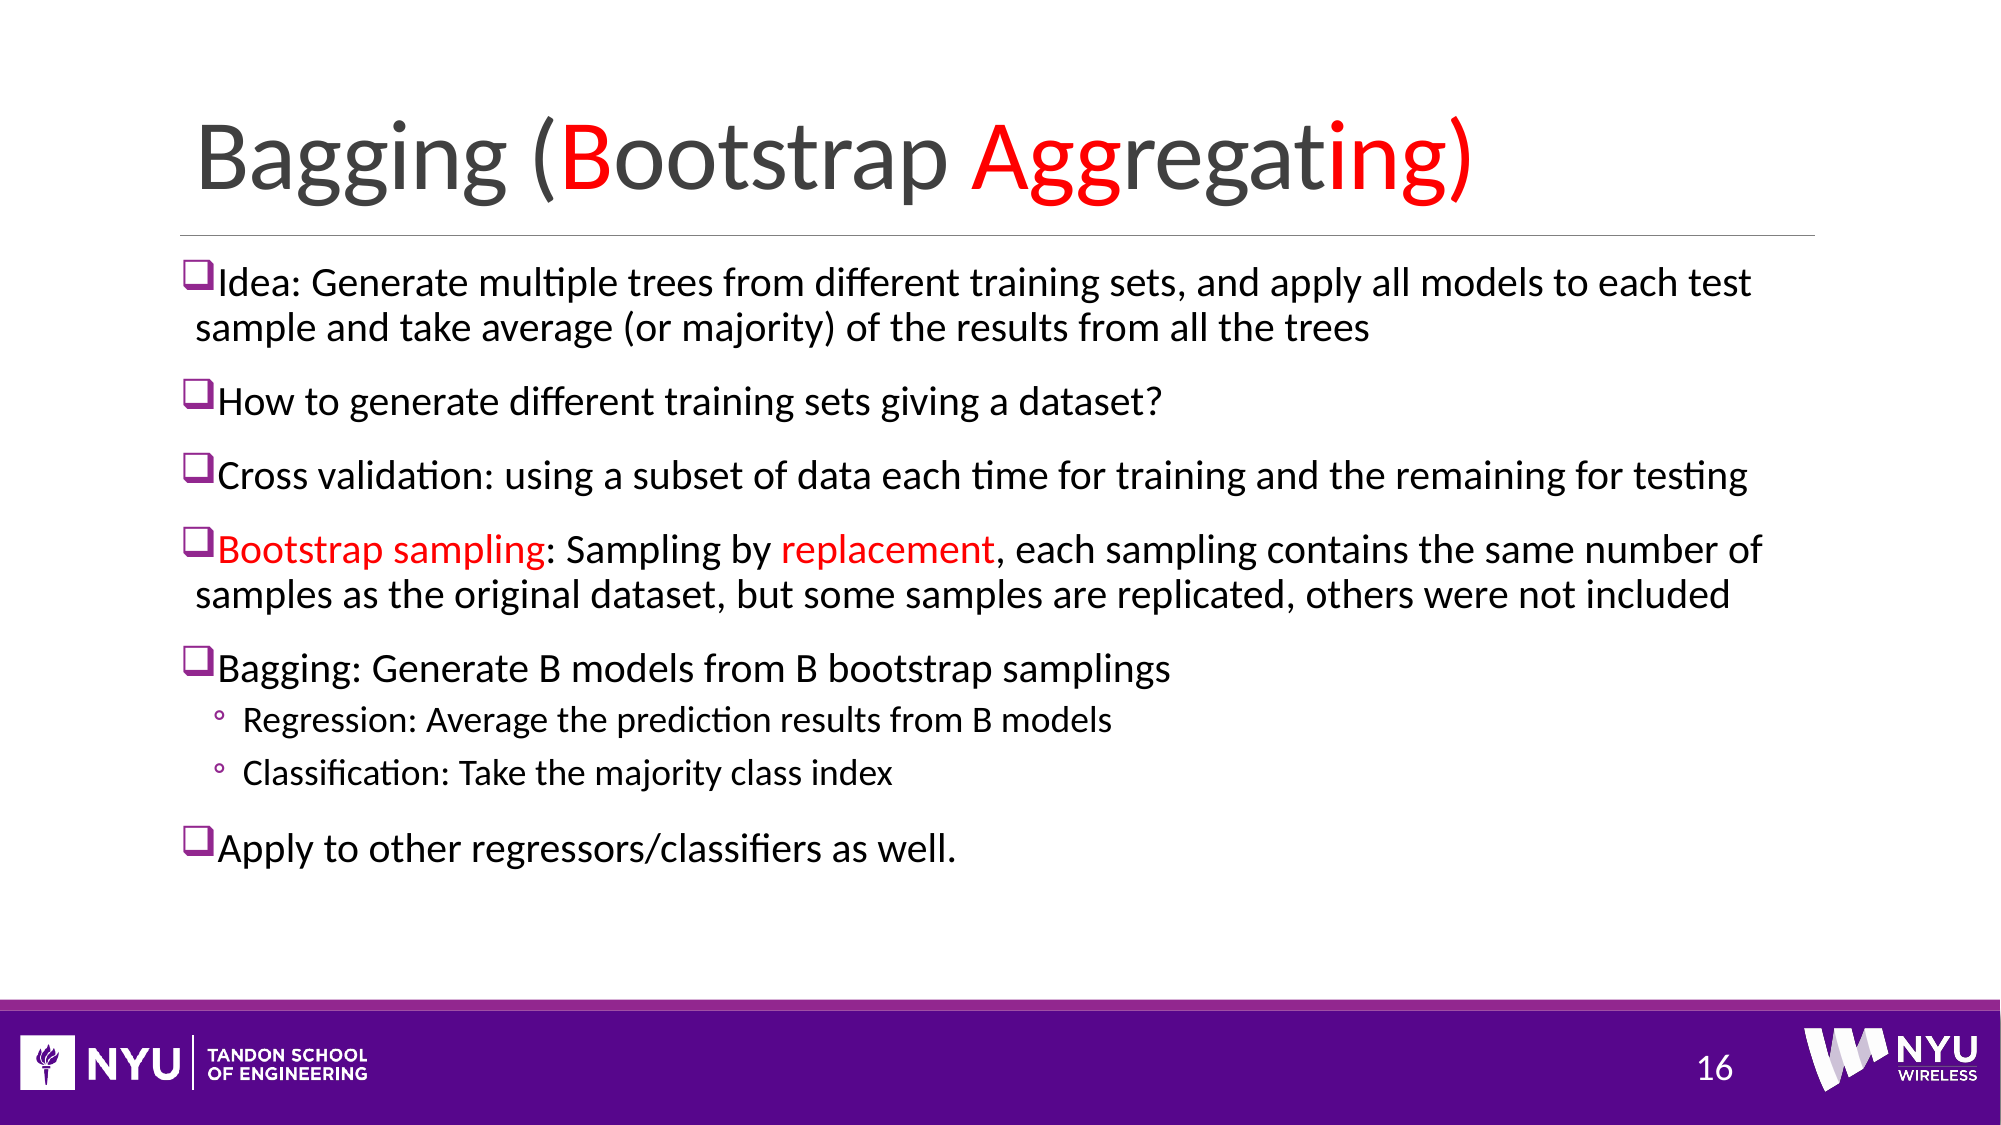

# Bagging (Bootstrap Aggregating)
Idea: Generate multiple trees from different training sets, and apply all models to each test sample and take average (or majority) of the results from all the trees
How to generate different training sets giving a dataset?
Cross validation: using a subset of data each time for training and the remaining for testing
Bootstrap sampling: Sampling by replacement, each sampling contains the same number of samples as the original dataset, but some samples are replicated, others were not included
Bagging: Generate B models from B bootstrap samplings
Regression: Average the prediction results from B models
Classification: Take the majority class index
Apply to other regressors/classifiers as well.
16